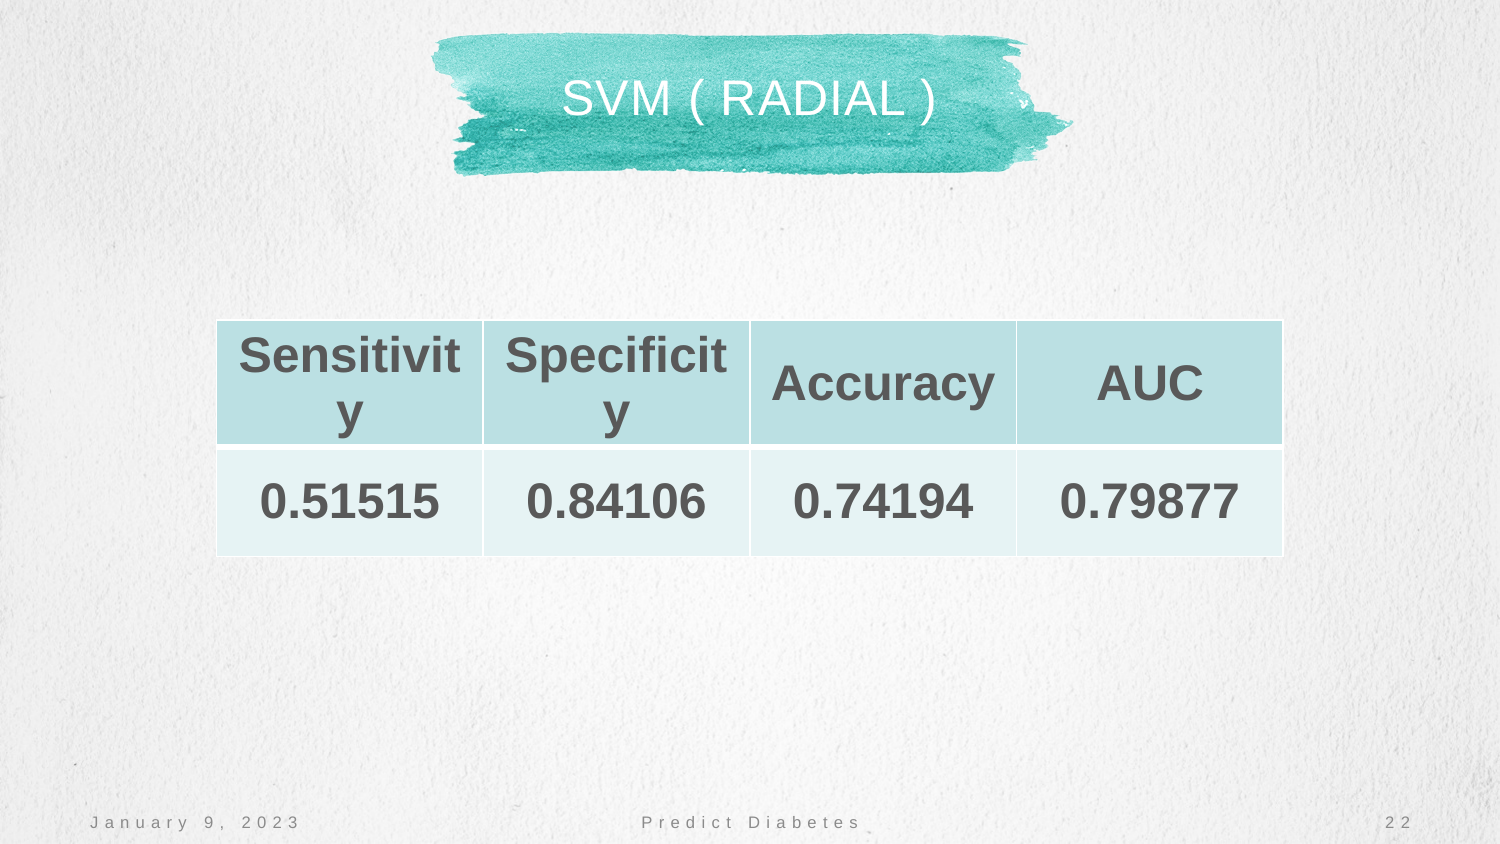

# SVM ( RADIAL )
| Sensitivity | Specificity | Accuracy | AUC |
| --- | --- | --- | --- |
| 0.51515 | 0.84106 | 0.74194 | 0.79877 |

January 9, 2023
Predict Diabetes
22